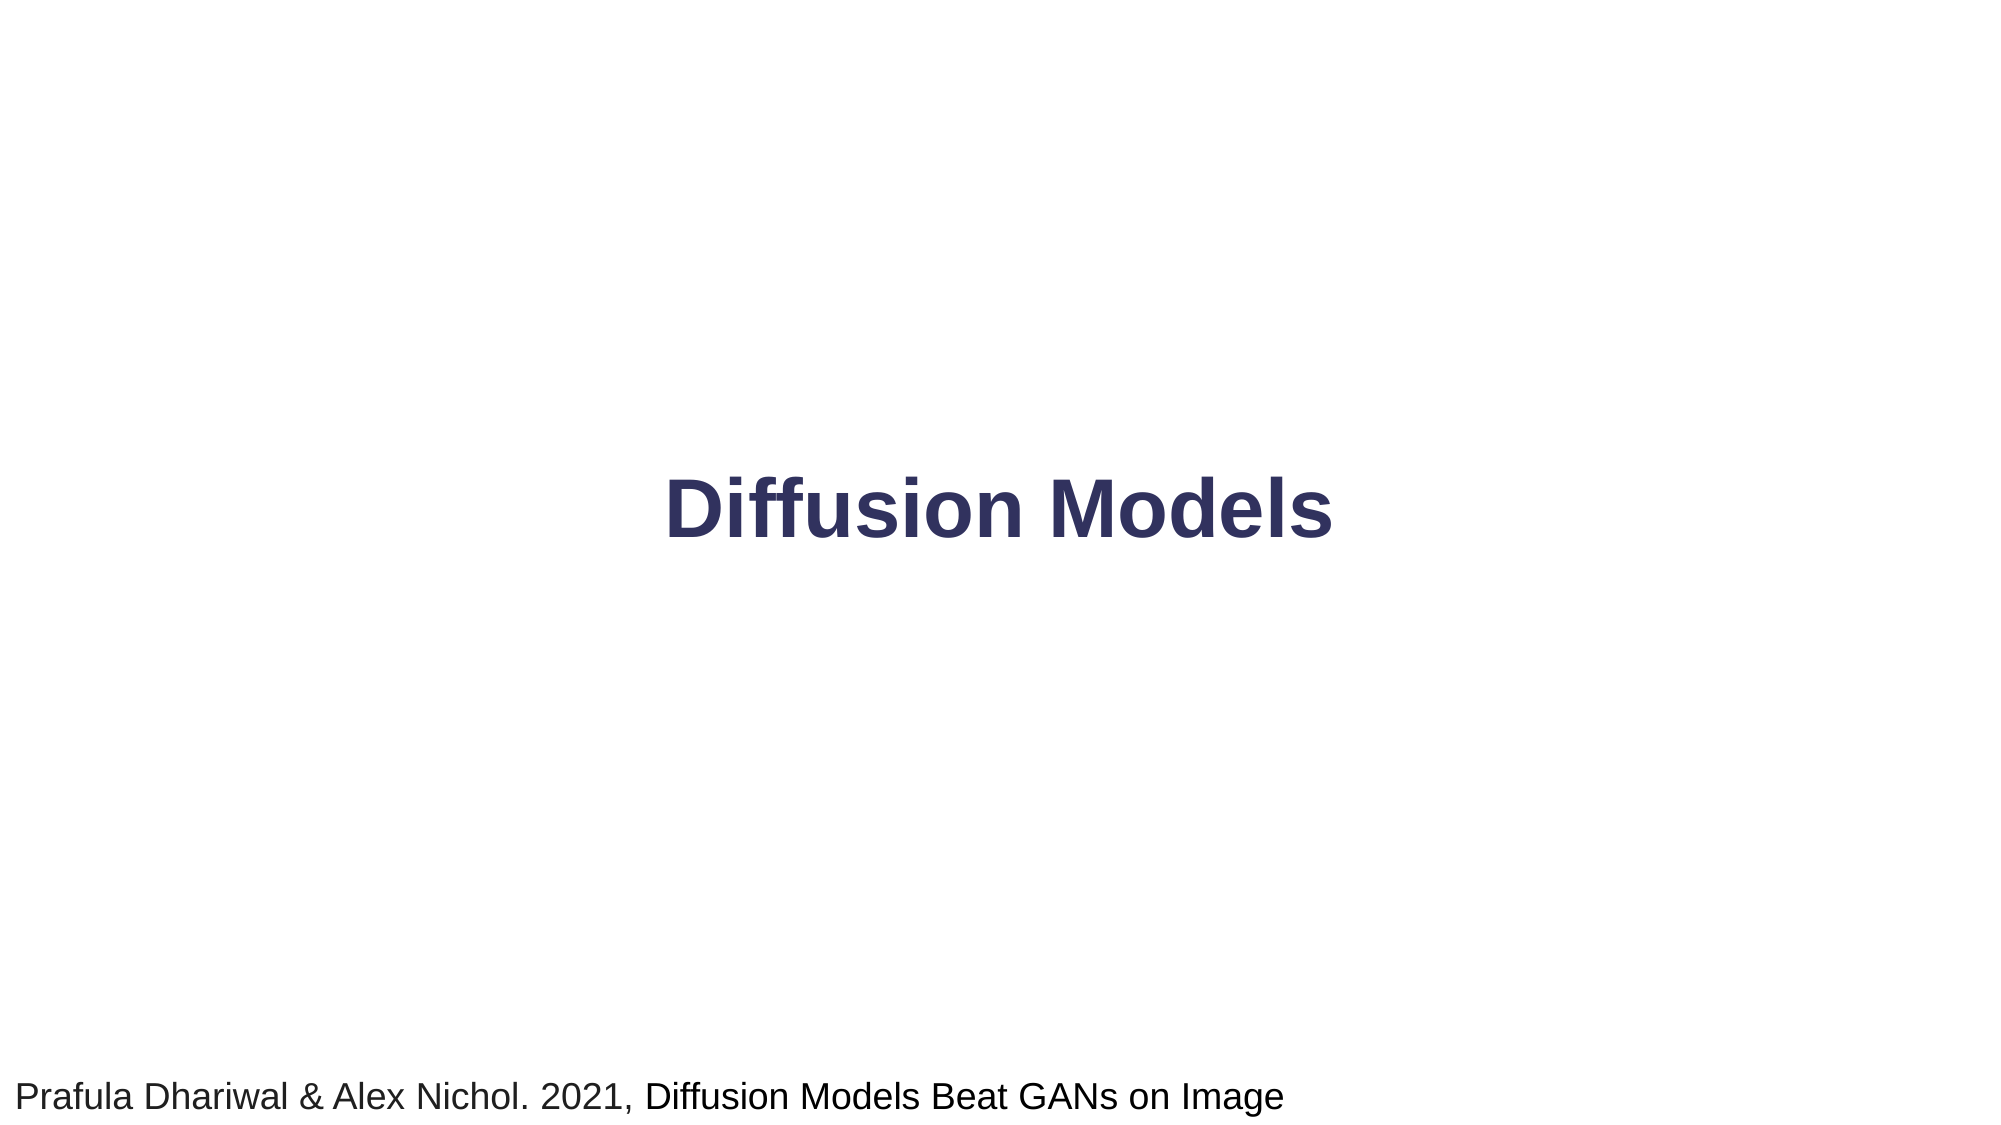

Diffusion Models
Prafula Dhariwal & Alex Nichol. 2021, Diffusion Models Beat GANs on Image Synthesis.